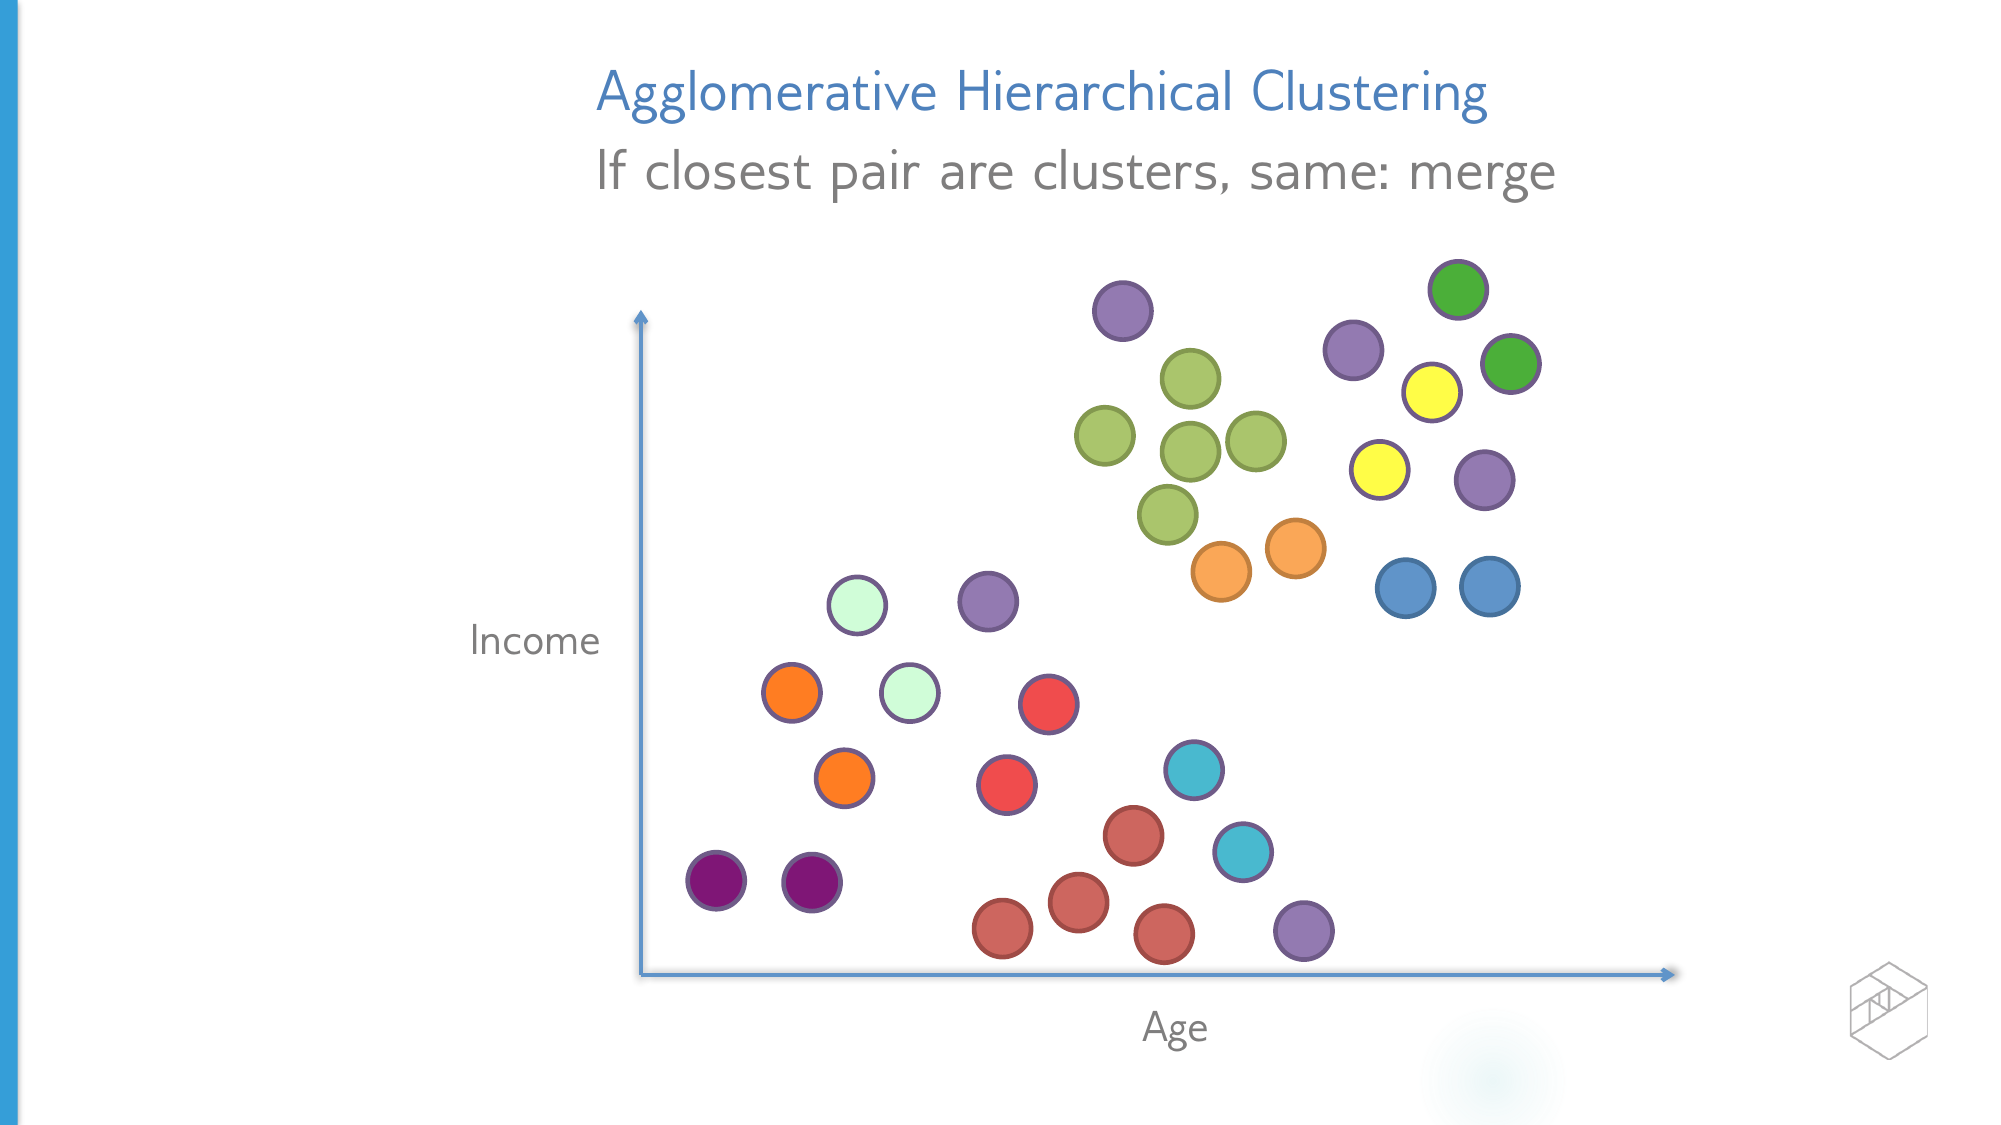

Agglomerative Hierarchical Clustering
If closest pair are clusters, same: merge

Income

Age